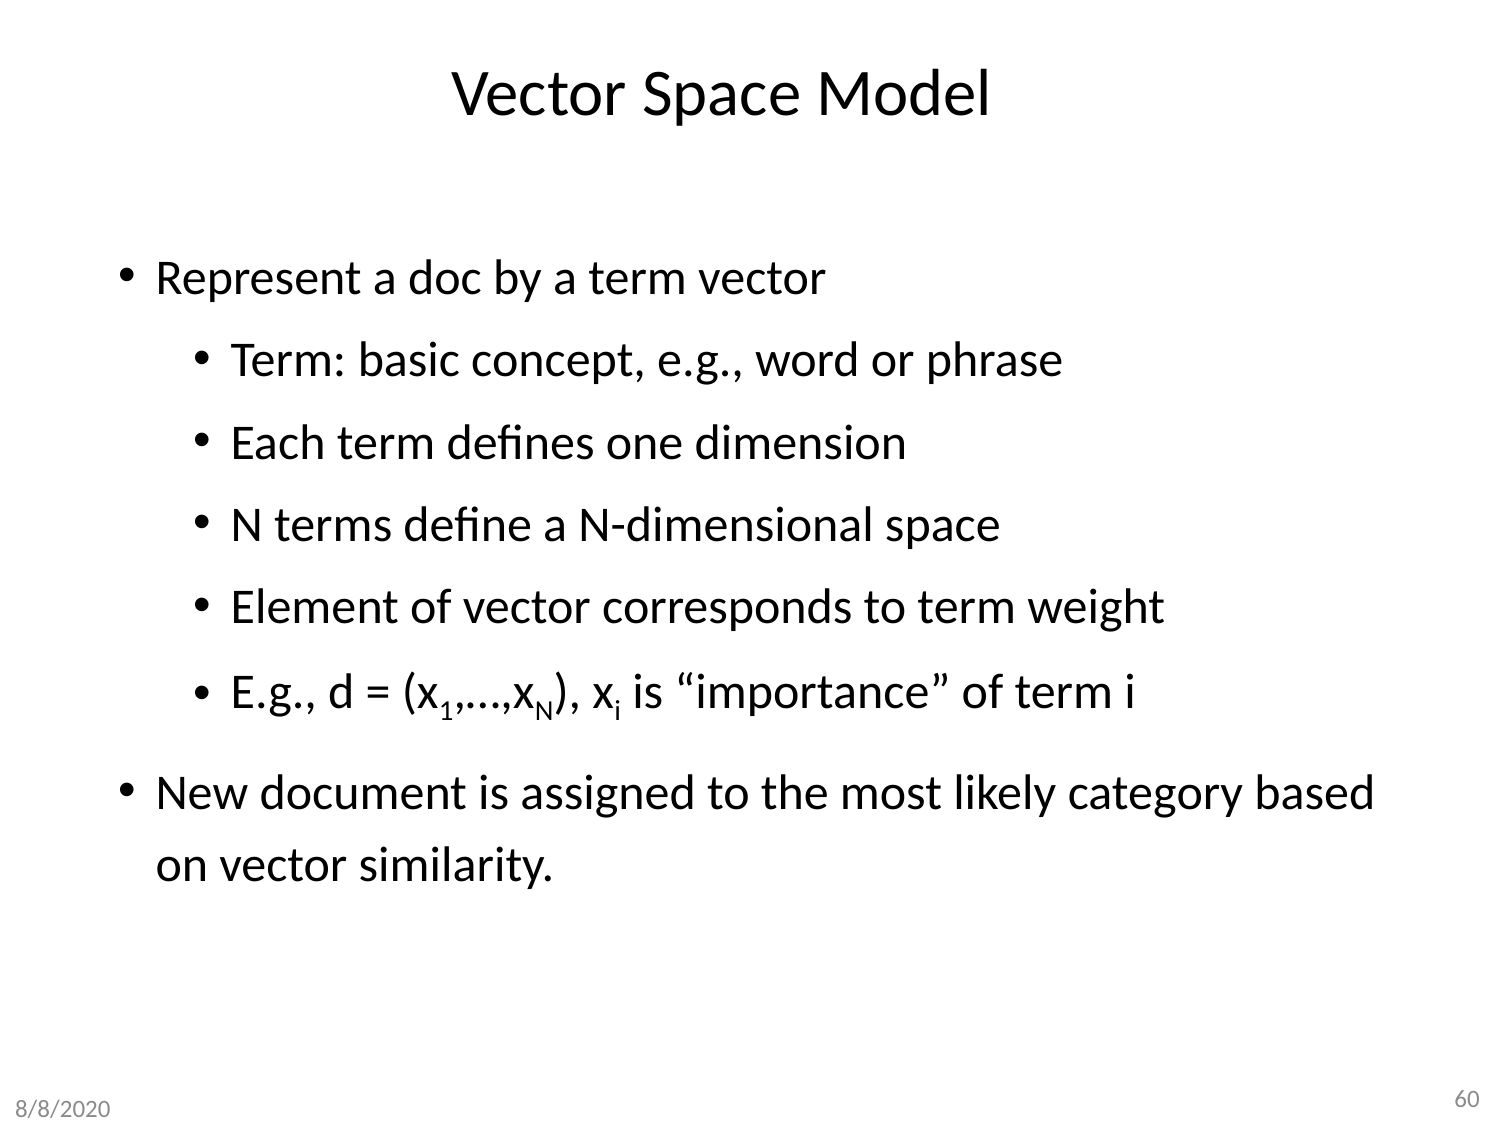

# Vector Space Model
Represent a doc by a term vector
Term: basic concept, e.g., word or phrase
Each term defines one dimension
N terms define a N-dimensional space
Element of vector corresponds to term weight
E.g., d = (x1,…,xN), xi is “importance” of term i
New document is assigned to the most likely category based on vector similarity.
60
8/8/2020